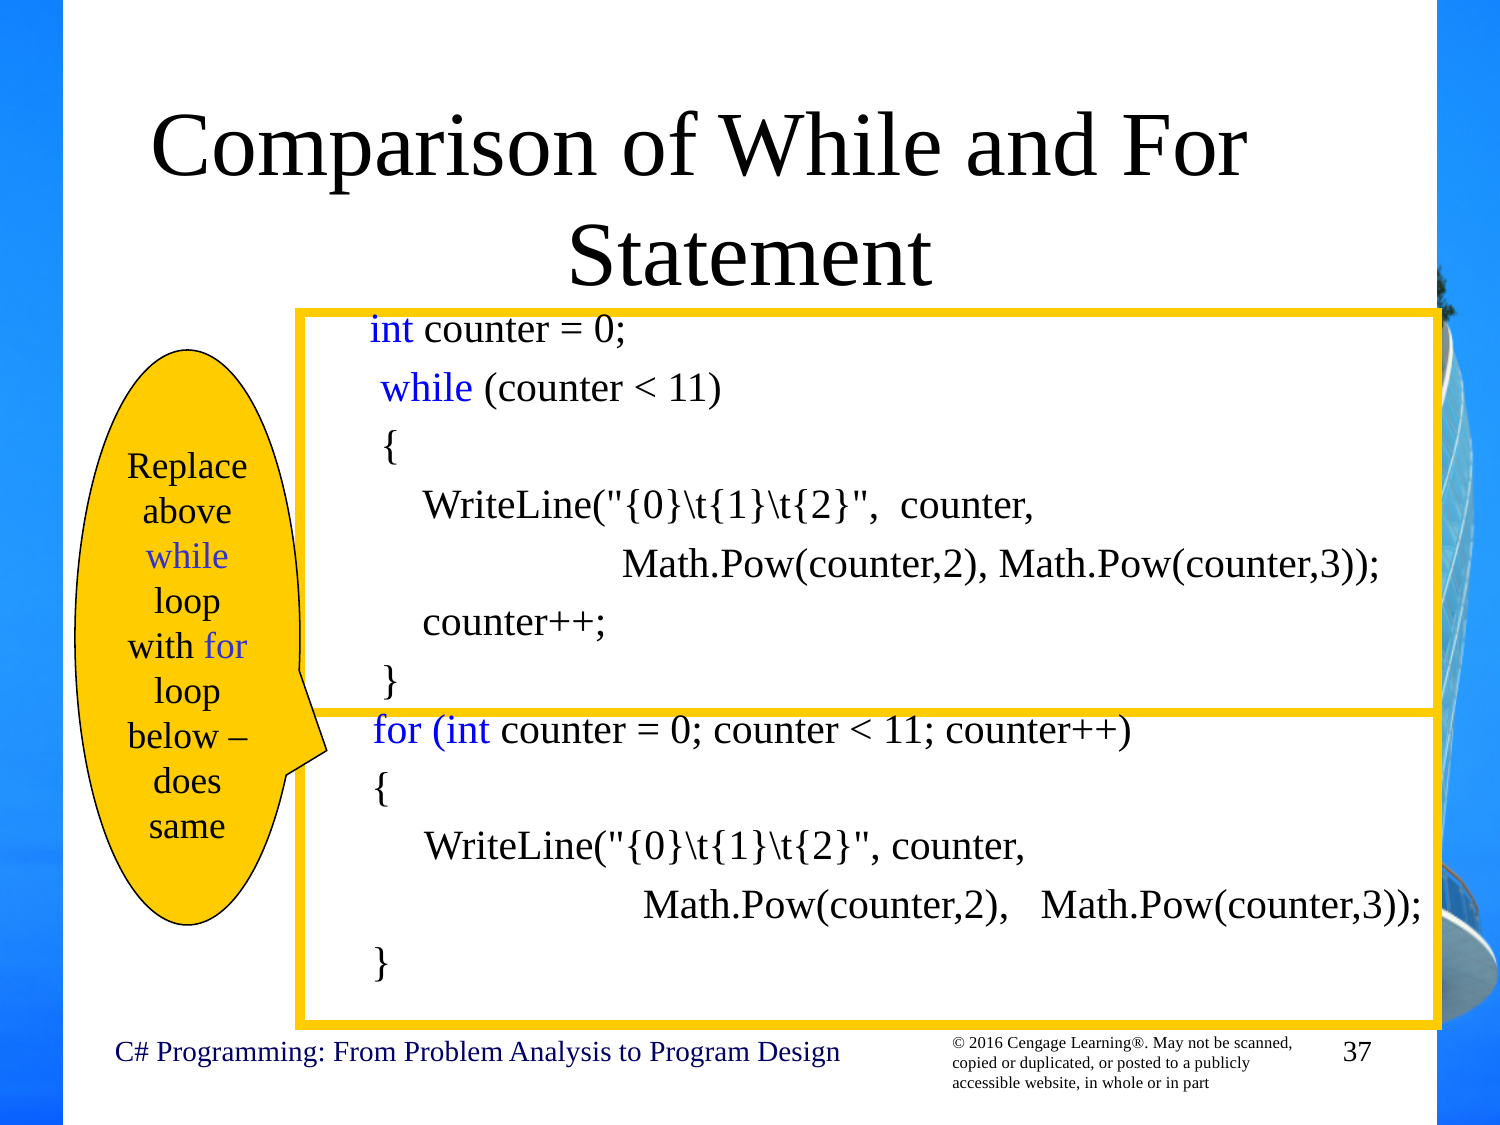

# Comparison of While and For 	Statement
           int counter = 0;
           while (counter < 11)
           {
               WriteLine("{0}\t{1}\t{2}",  counter,
                                  Math.Pow(counter,2), Math.Pow(counter,3));
               counter++;
           }
	               for (int counter = 0; counter < 11; counter++)
   {
        WriteLine("{0}\t{1}\t{2}", counter,
        	           Math.Pow(counter,2),   Math.Pow(counter,3));
   }

Replace above while loop with for loop below –does same

C# Programming: From Problem Analysis to Program Design

37